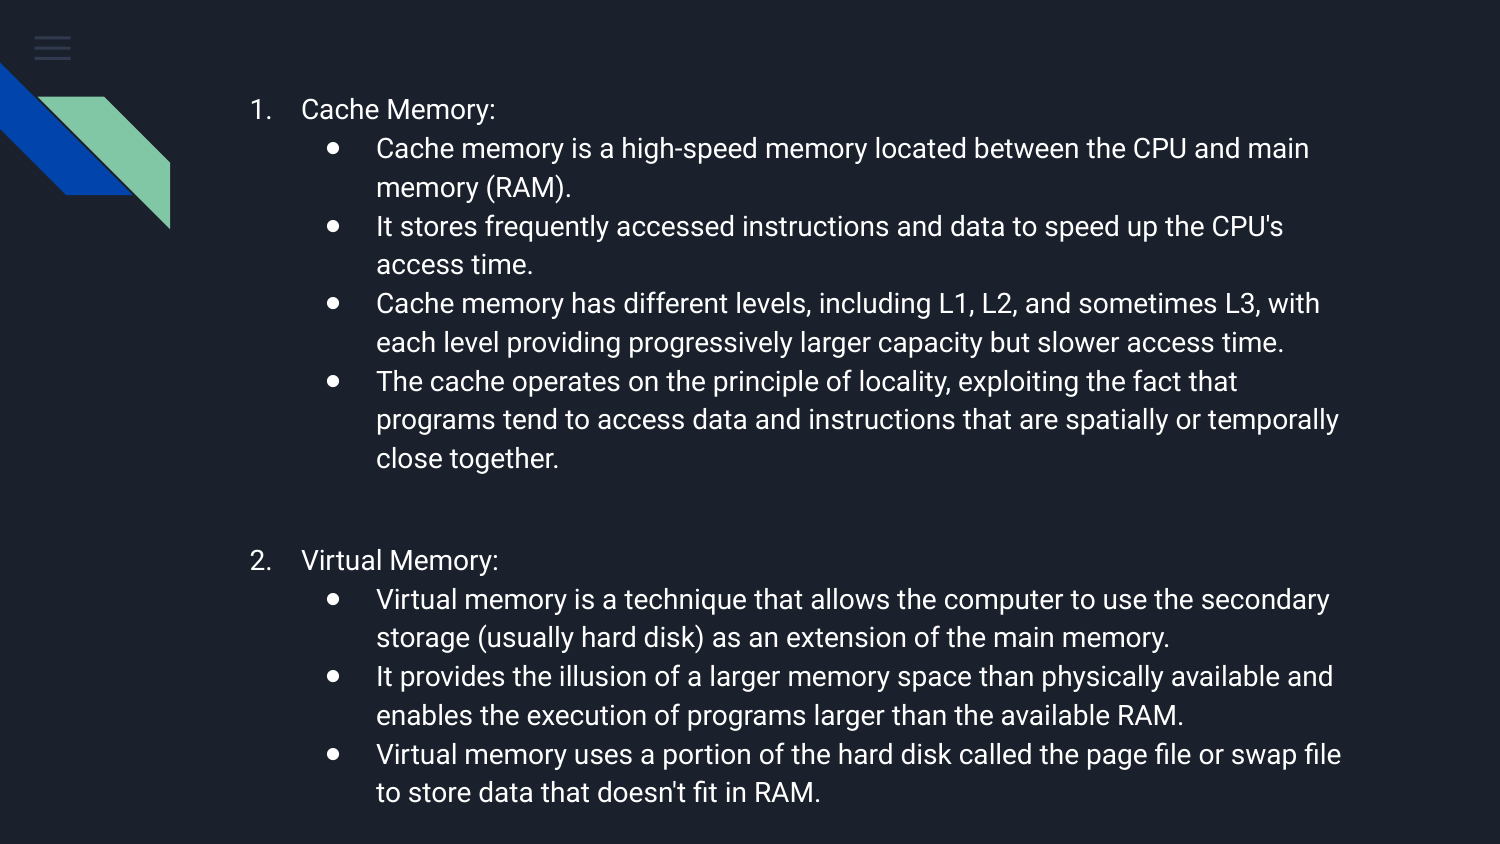

Cache Memory:
Cache memory is a high-speed memory located between the CPU and main memory (RAM).
It stores frequently accessed instructions and data to speed up the CPU's access time.
Cache memory has different levels, including L1, L2, and sometimes L3, with each level providing progressively larger capacity but slower access time.
The cache operates on the principle of locality, exploiting the fact that programs tend to access data and instructions that are spatially or temporally close together.

Virtual Memory:
Virtual memory is a technique that allows the computer to use the secondary storage (usually hard disk) as an extension of the main memory.
It provides the illusion of a larger memory space than physically available and enables the execution of programs larger than the available RAM.
Virtual memory uses a portion of the hard disk called the page file or swap file to store data that doesn't fit in RAM.